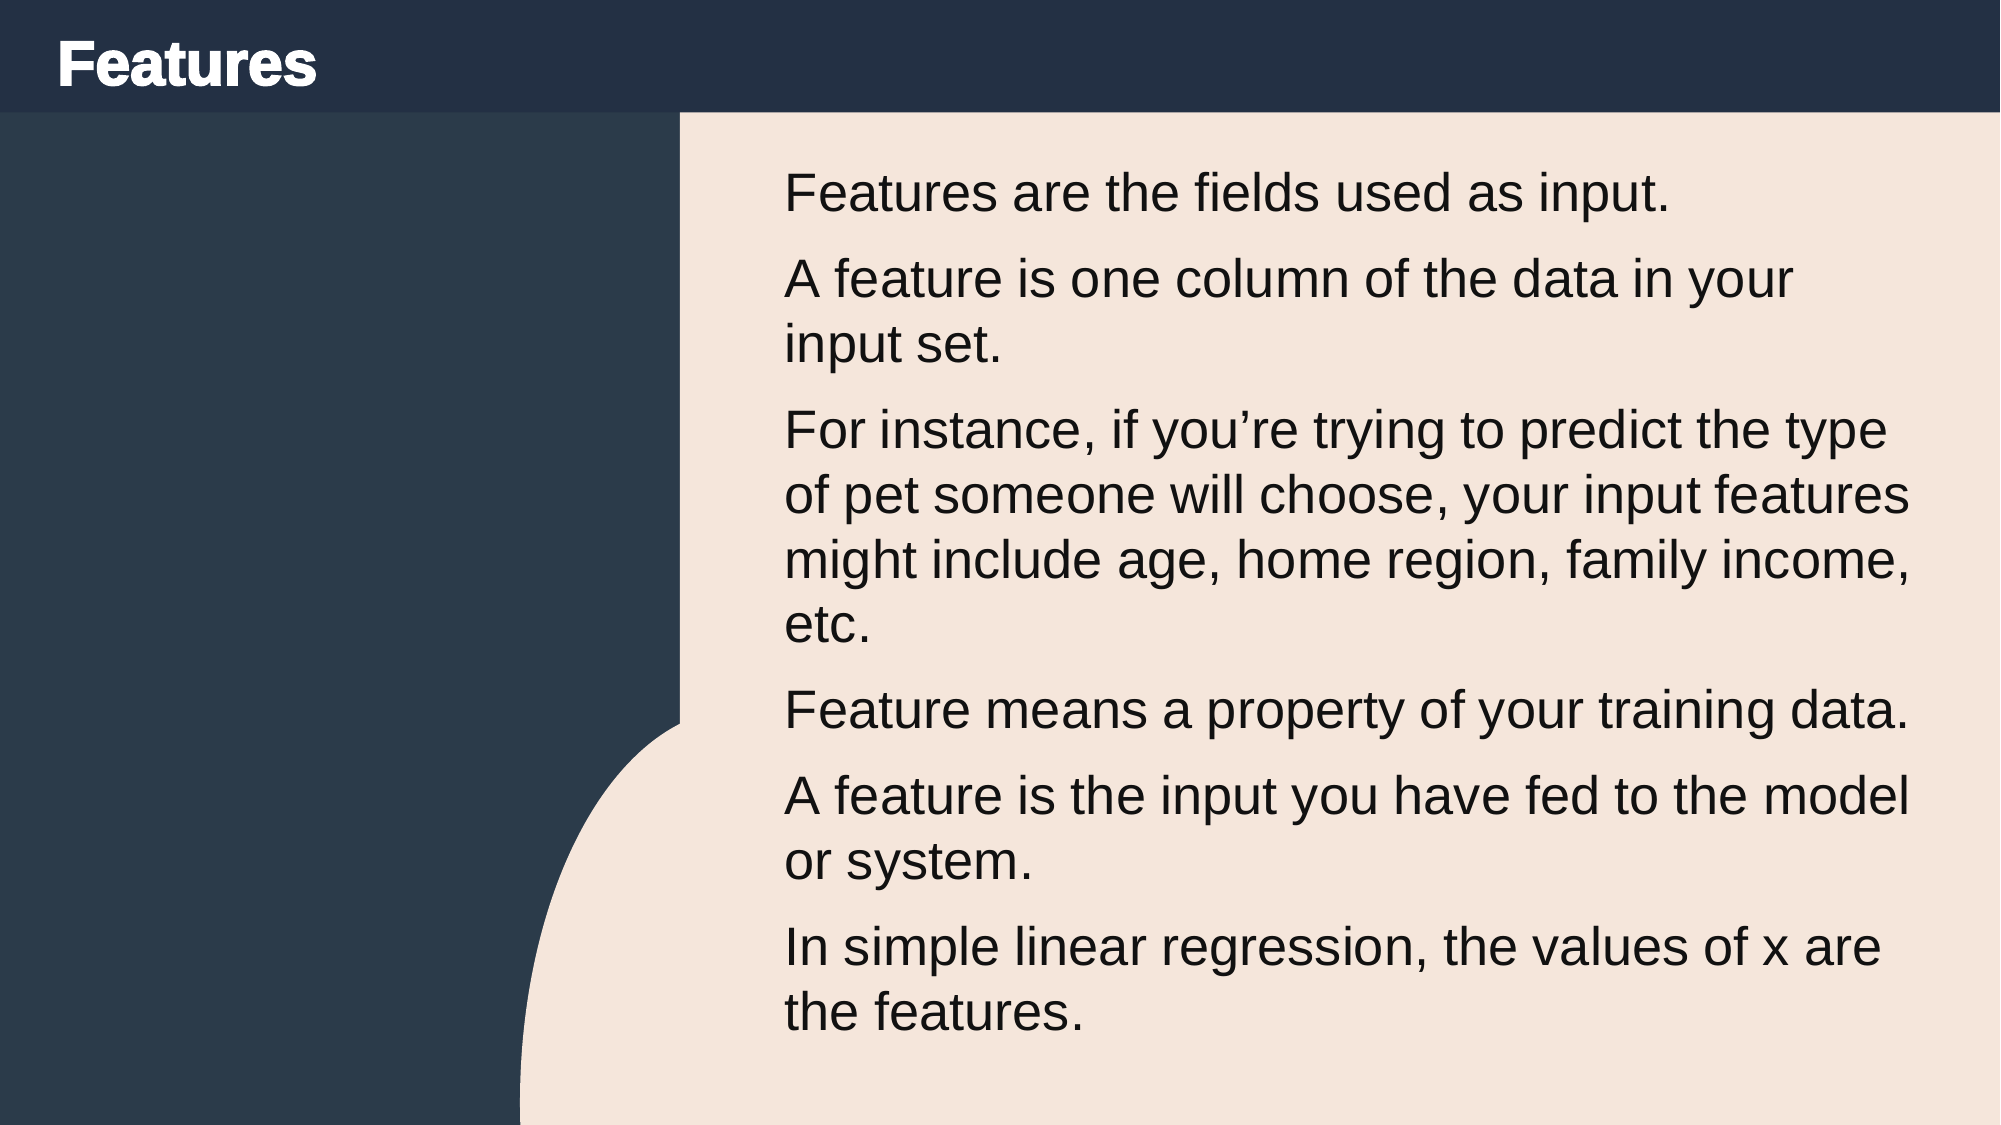

Features
Features are the fields used as input.
A feature is one column of the data in your input set.
For instance, if you’re trying to predict the type of pet someone will choose, your input features might include age, home region, family income, etc.
Feature means a property of your training data.
A feature is the input you have fed to the model or system.
In simple linear regression, the values of x are the features.